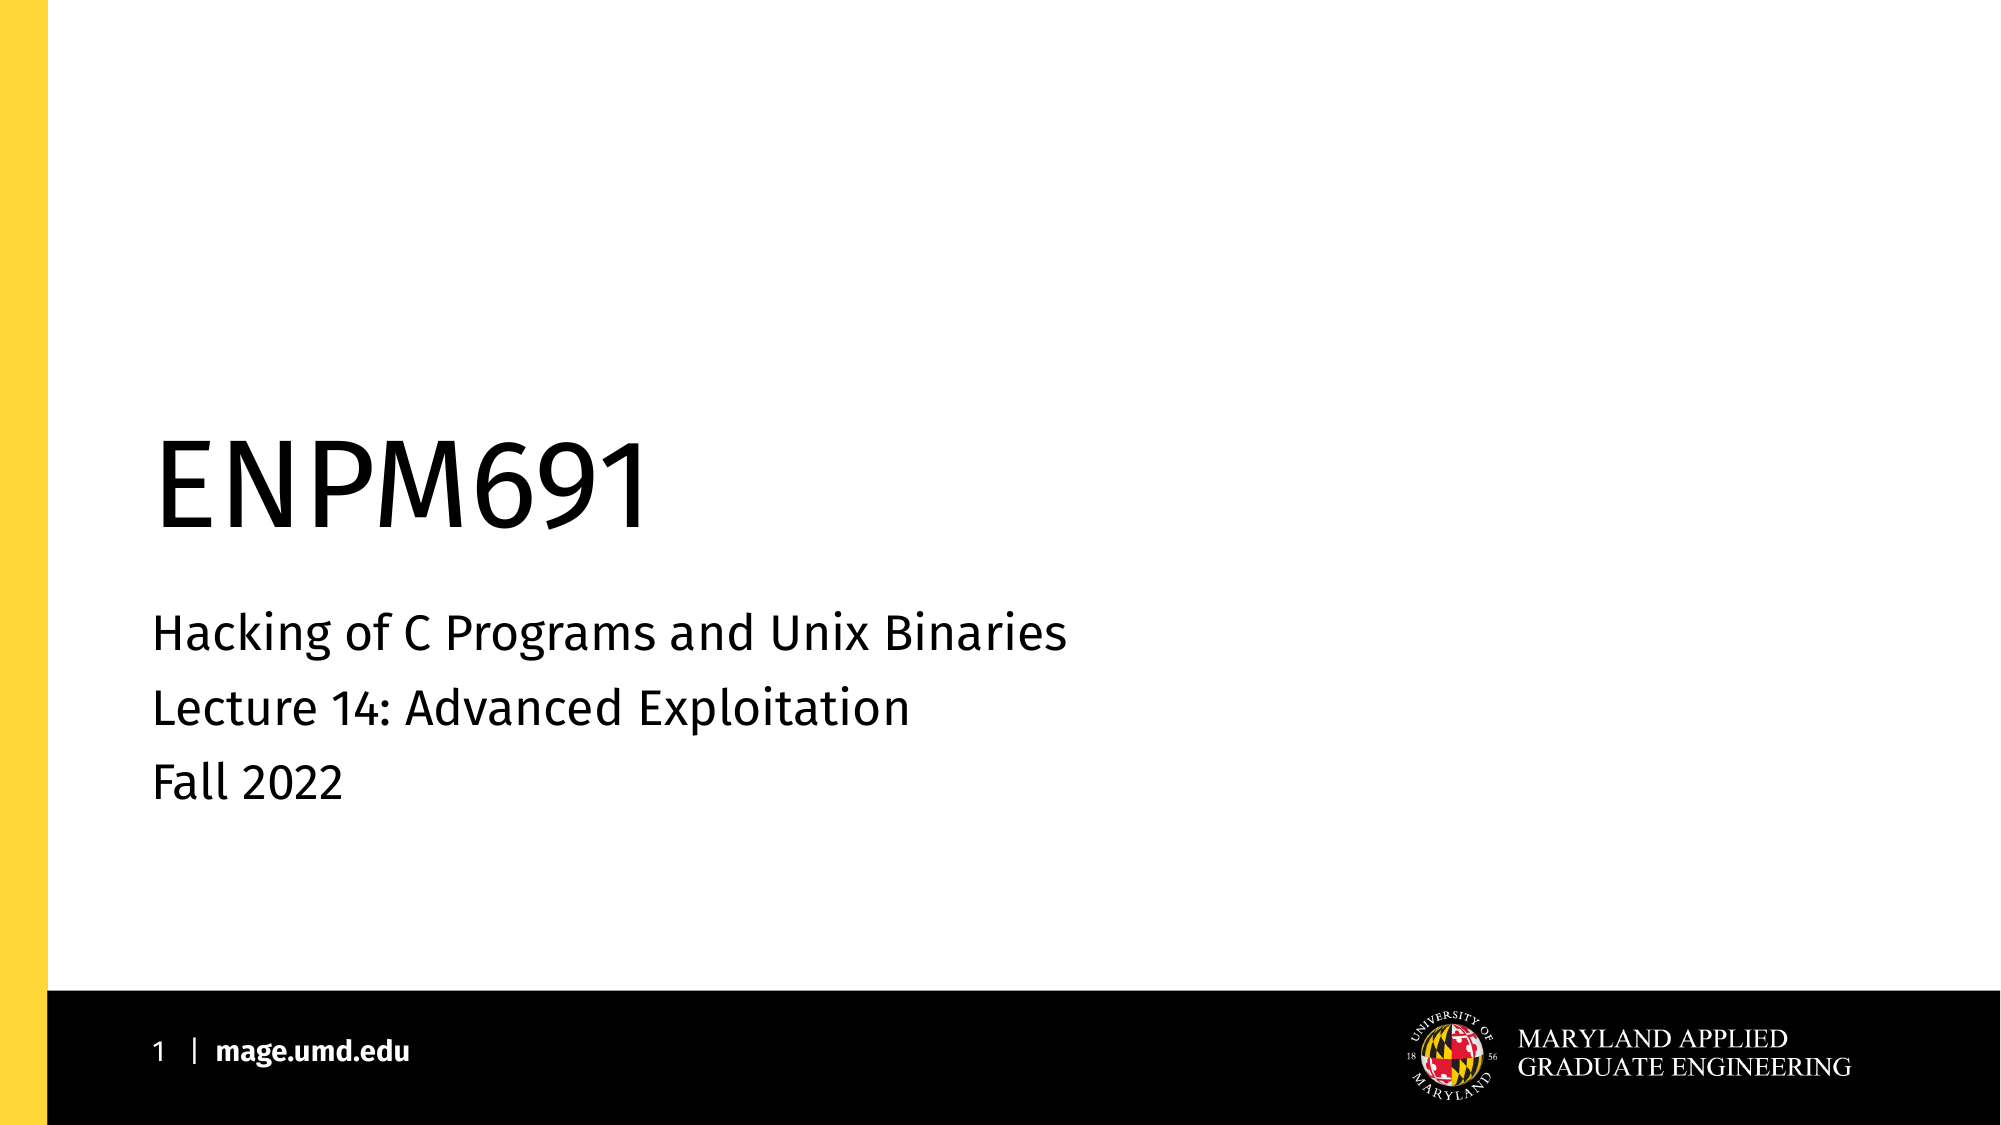

# ENPM691
Hacking of C Programs and Unix Binaries
Lecture 14: Advanced Exploitation
Fall 2022

1   |  mage.umd.edu